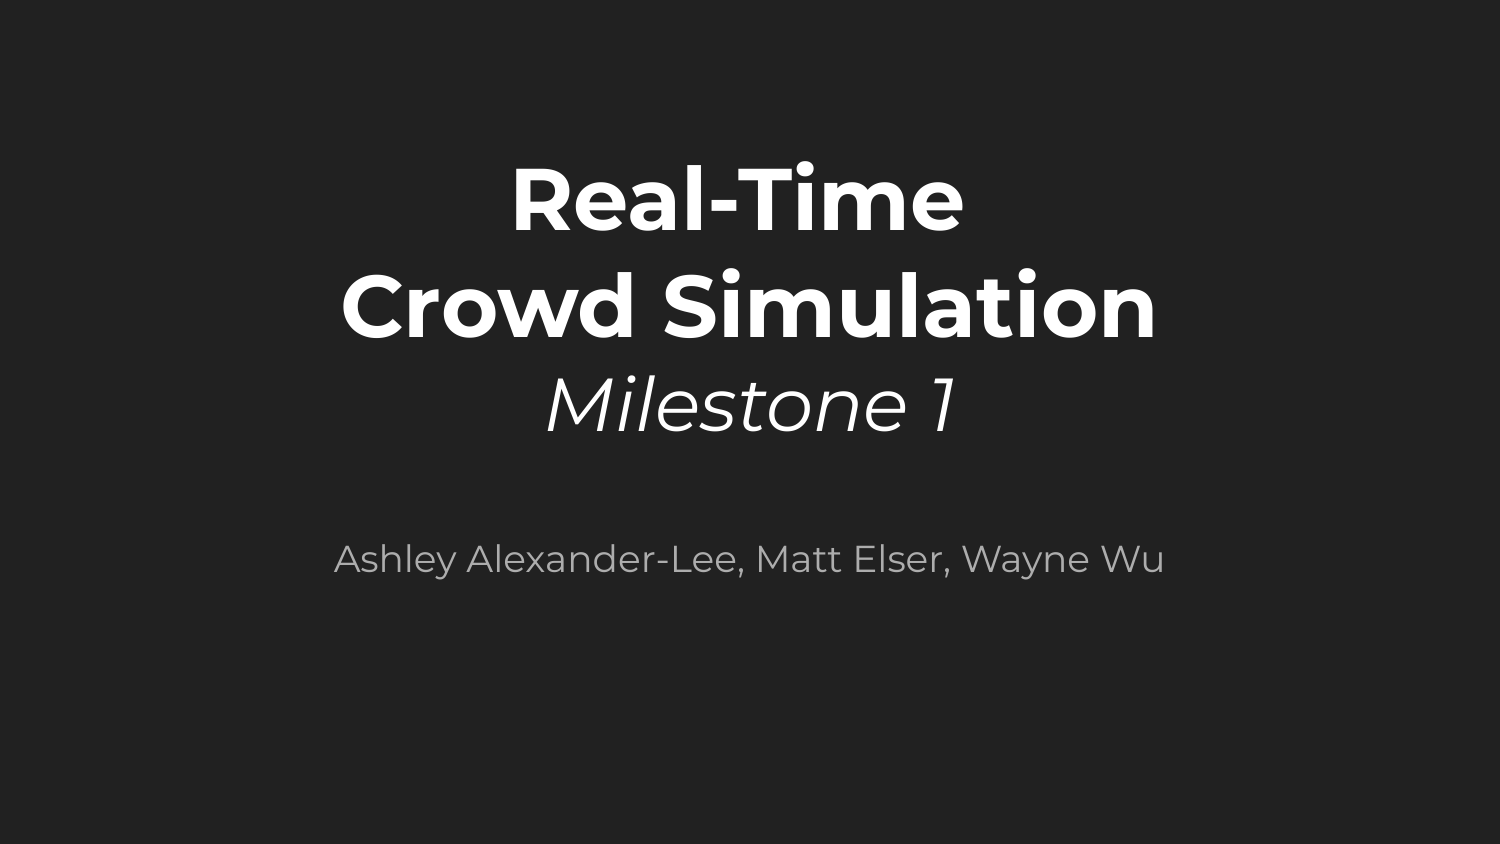

# Real-Time
Crowd Simulation
Milestone 1
Ashley Alexander-Lee, Matt Elser, Wayne Wu